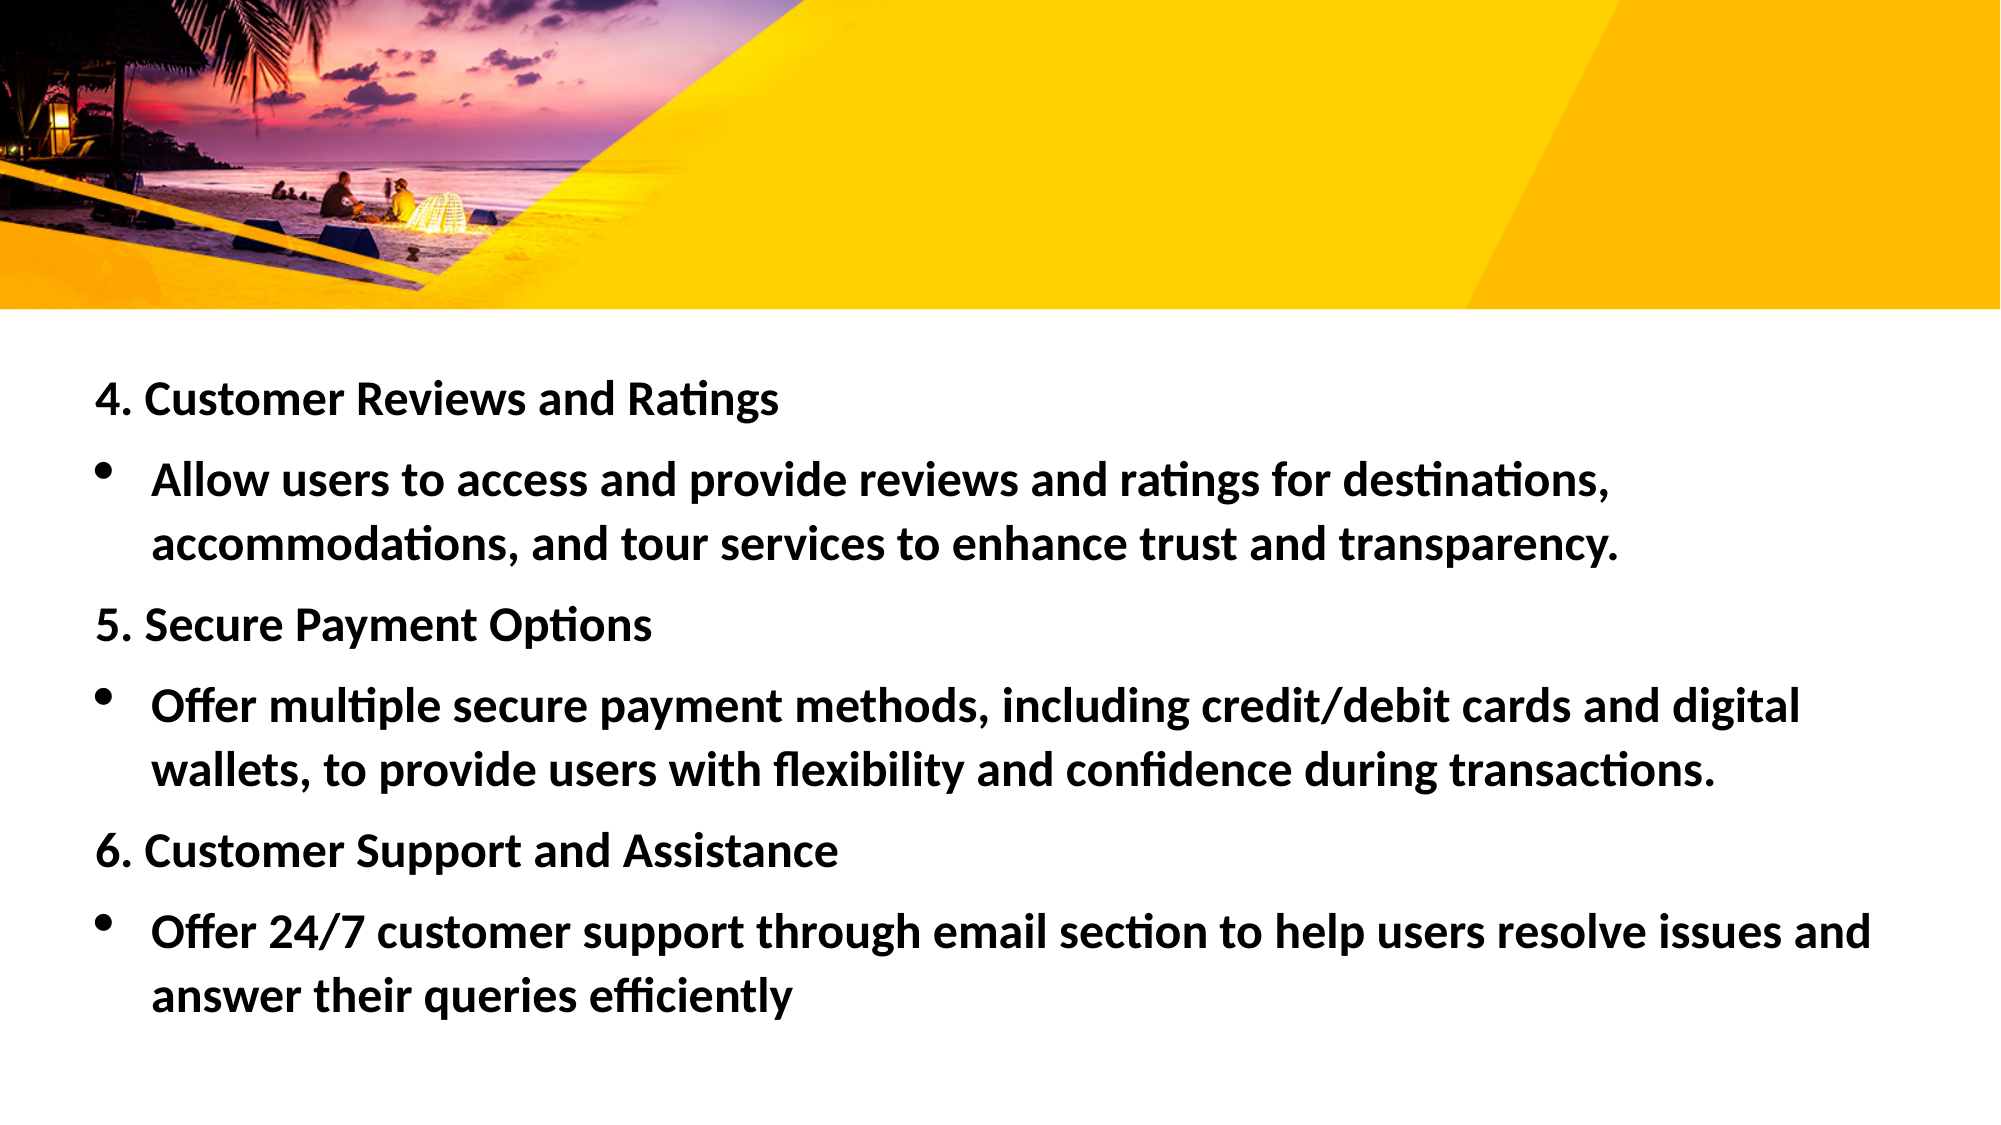

4. Customer Reviews and Ratings
Allow users to access and provide reviews and ratings for destinations, accommodations, and tour services to enhance trust and transparency.
5. Secure Payment Options
Offer multiple secure payment methods, including credit/debit cards and digital wallets, to provide users with flexibility and confidence during transactions.
6. Customer Support and Assistance
Offer 24/7 customer support through email section to help users resolve issues and answer their queries efficiently